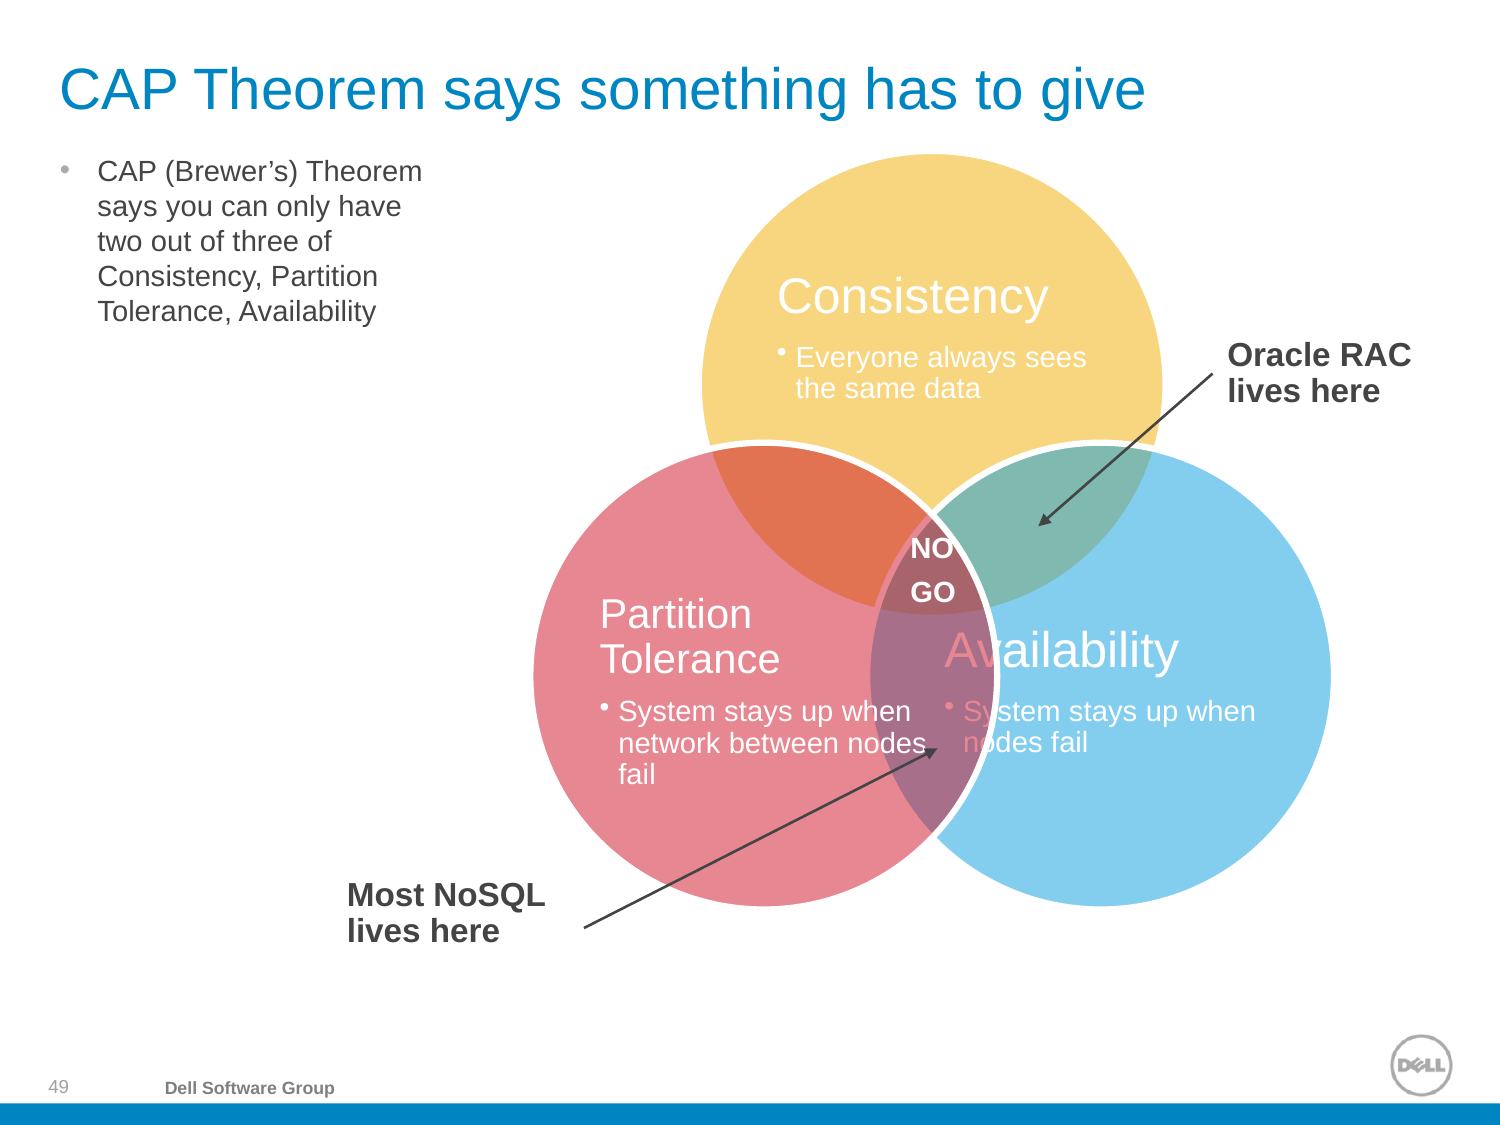

# CAP Theorem says something has to give
Consistency
Everyone always sees the same data
Availability
System stays up when nodes fail
Partition Tolerance
System stays up when network between nodes fail
CAP (Brewer’s) Theorem says you can only have two out of three of Consistency, Partition Tolerance, Availability
Oracle RAC lives here
NO
GO
Most NoSQL lives here